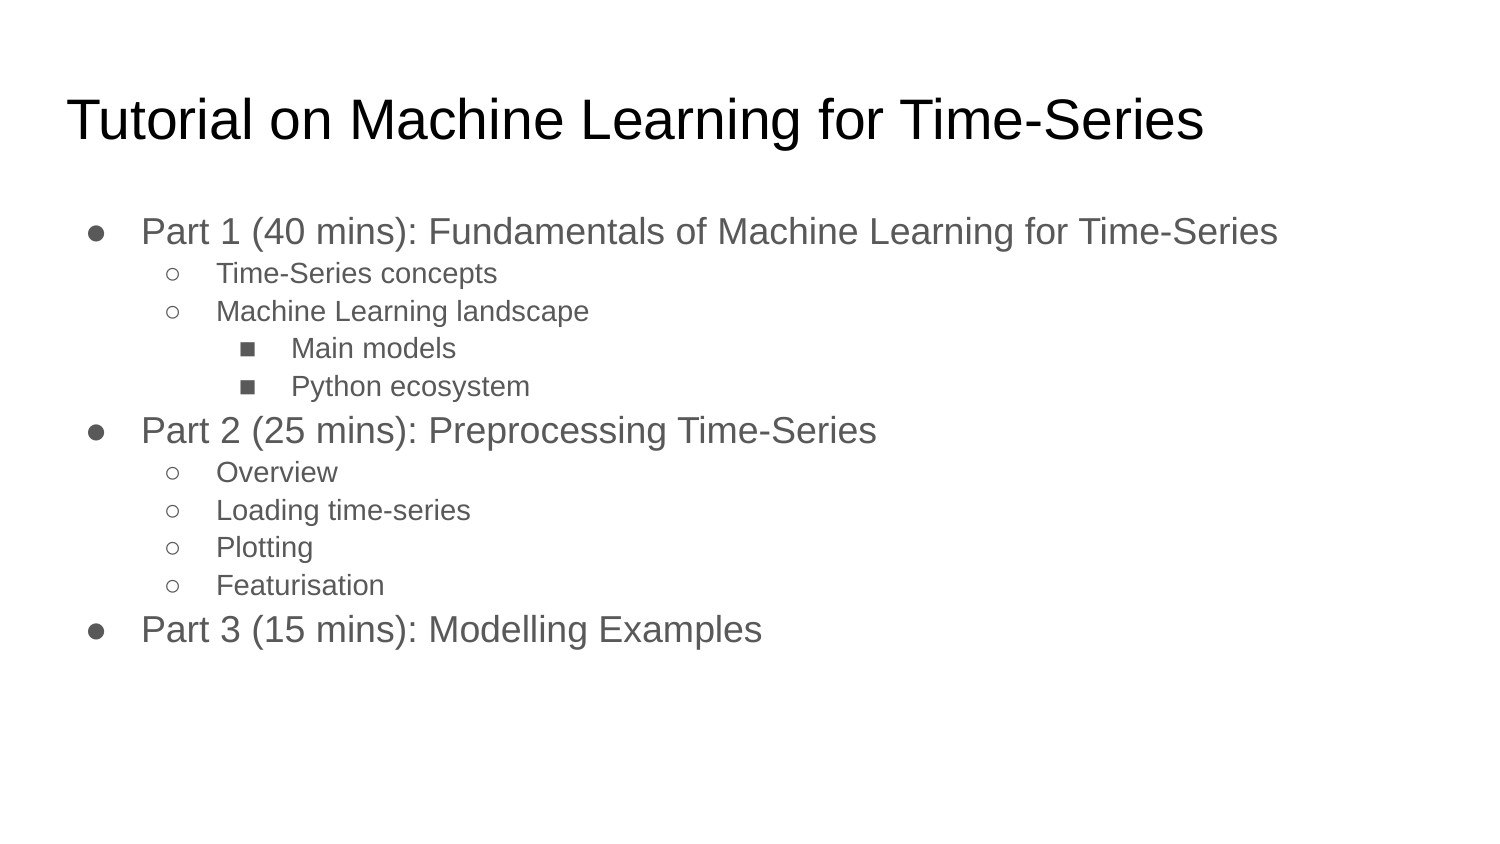

# Tutorial on Machine Learning for Time-Series
Part 1 (40 mins): Fundamentals of Machine Learning for Time-Series
Time-Series concepts
Machine Learning landscape
Main models
Python ecosystem
Part 2 (25 mins): Preprocessing Time-Series
Overview
Loading time-series
Plotting
Featurisation
Part 3 (15 mins): Modelling Examples